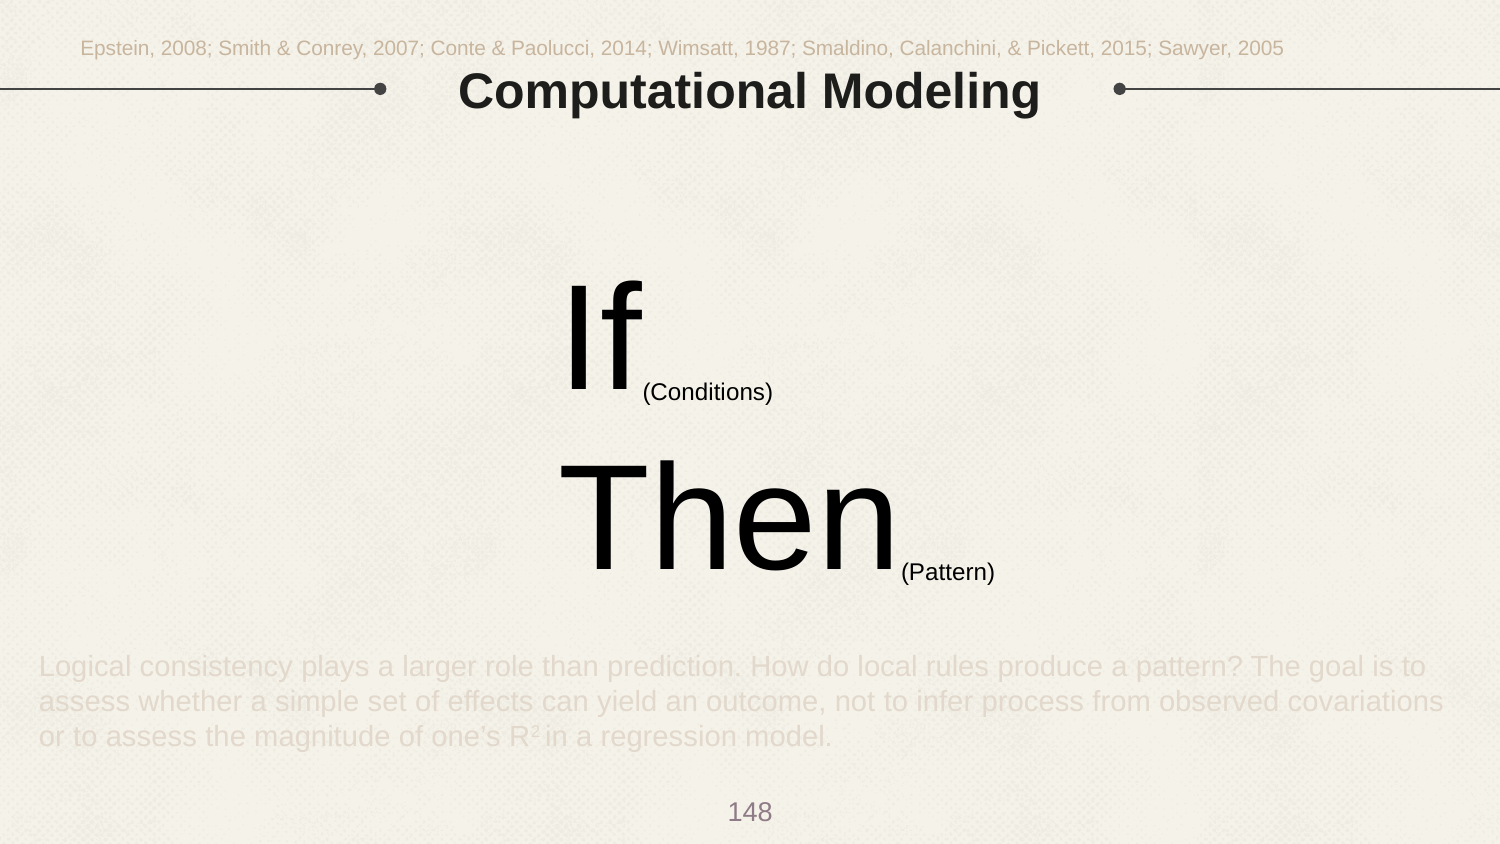

Epstein, 2008; Smith & Conrey, 2007; Conte & Paolucci, 2014; Wimsatt, 1987; Smaldino, Calanchini, & Pickett, 2015; Sawyer, 2005
# Computational Modeling
If(Conditions)
Then(Pattern)
Logical consistency plays a larger role than prediction. How do local rules produce a pattern? The goal is to assess whether a simple set of effects can yield an outcome, not to infer process from observed covariations or to assess the magnitude of one’s R2 in a regression model.
148